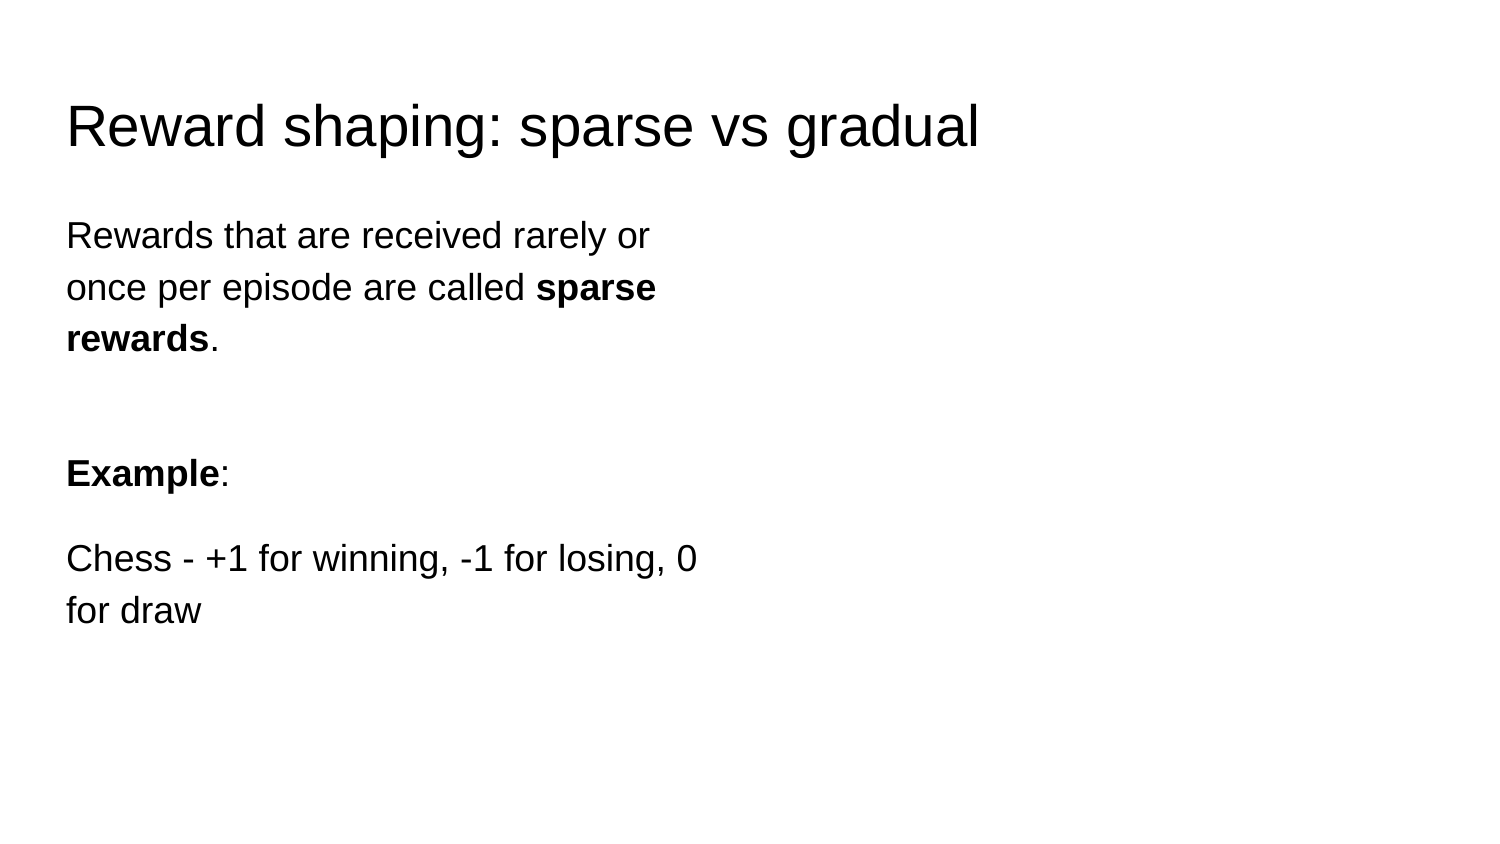

# Reward shaping: sparse vs gradual
Rewards that are received rarely or once per episode are called sparse rewards.

Example:
Chess - +1 for winning, -1 for losing, 0 for draw